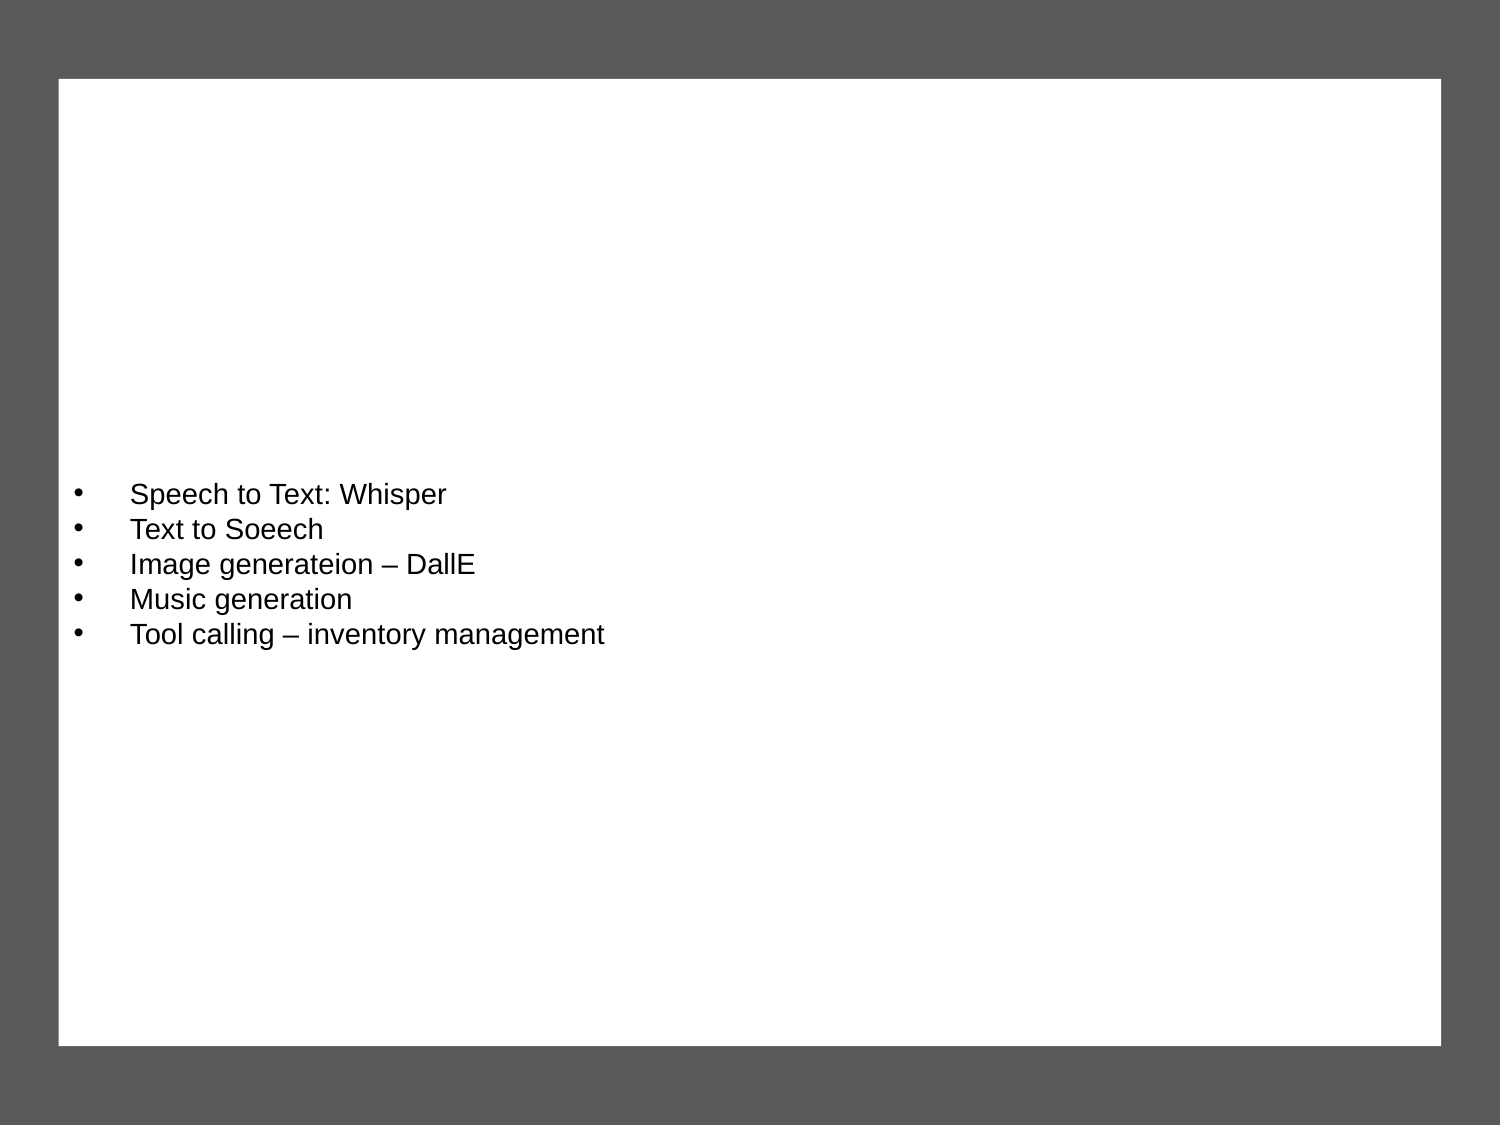

Speech to Text: Whisper
Text to Soeech
Image generateion – DallE
Music generation
Tool calling – inventory management